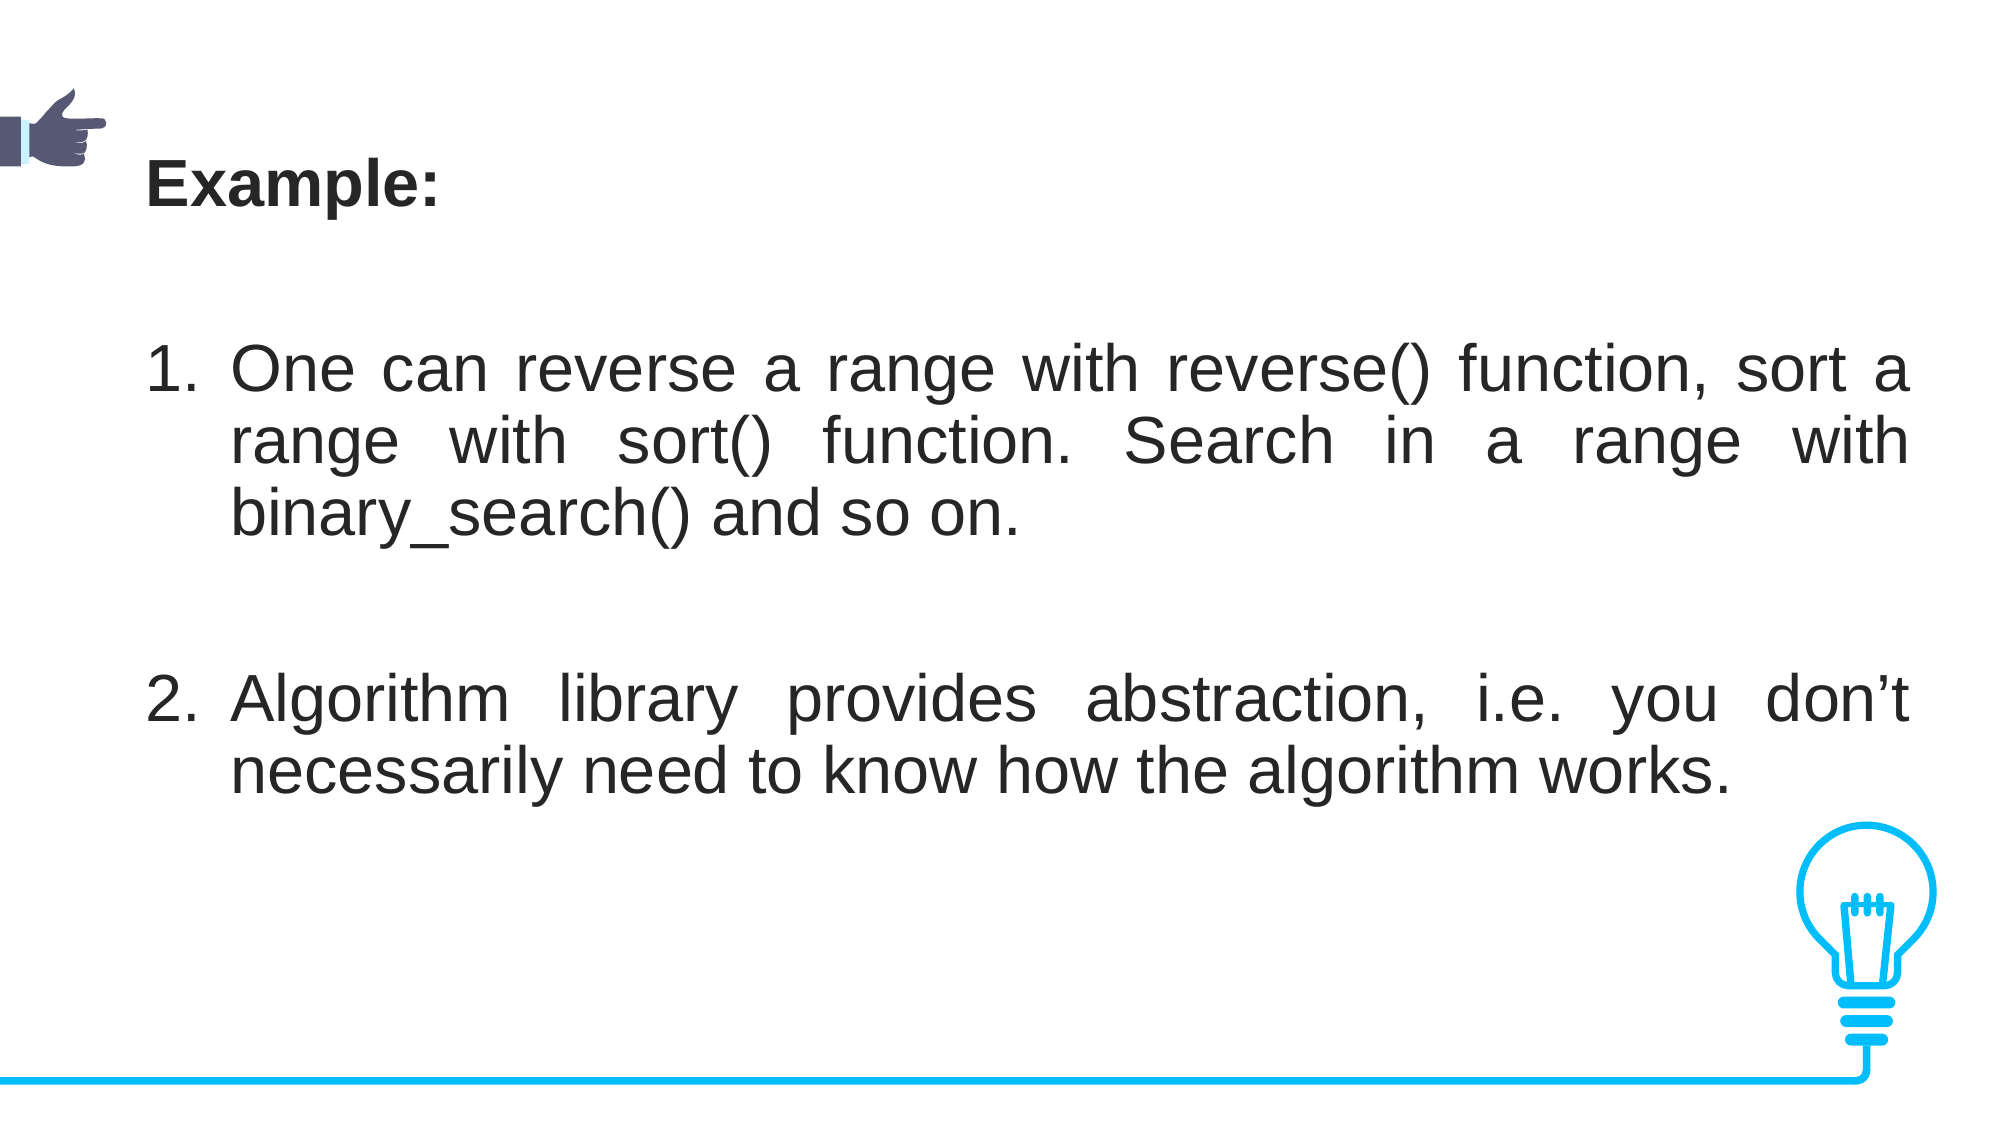

Example:

One can reverse a range with reverse() function, sort a range with sort() function. Search in a range with binary_search() and so on.

Algorithm library provides abstraction, i.e. you don’t necessarily need to know how the algorithm works.